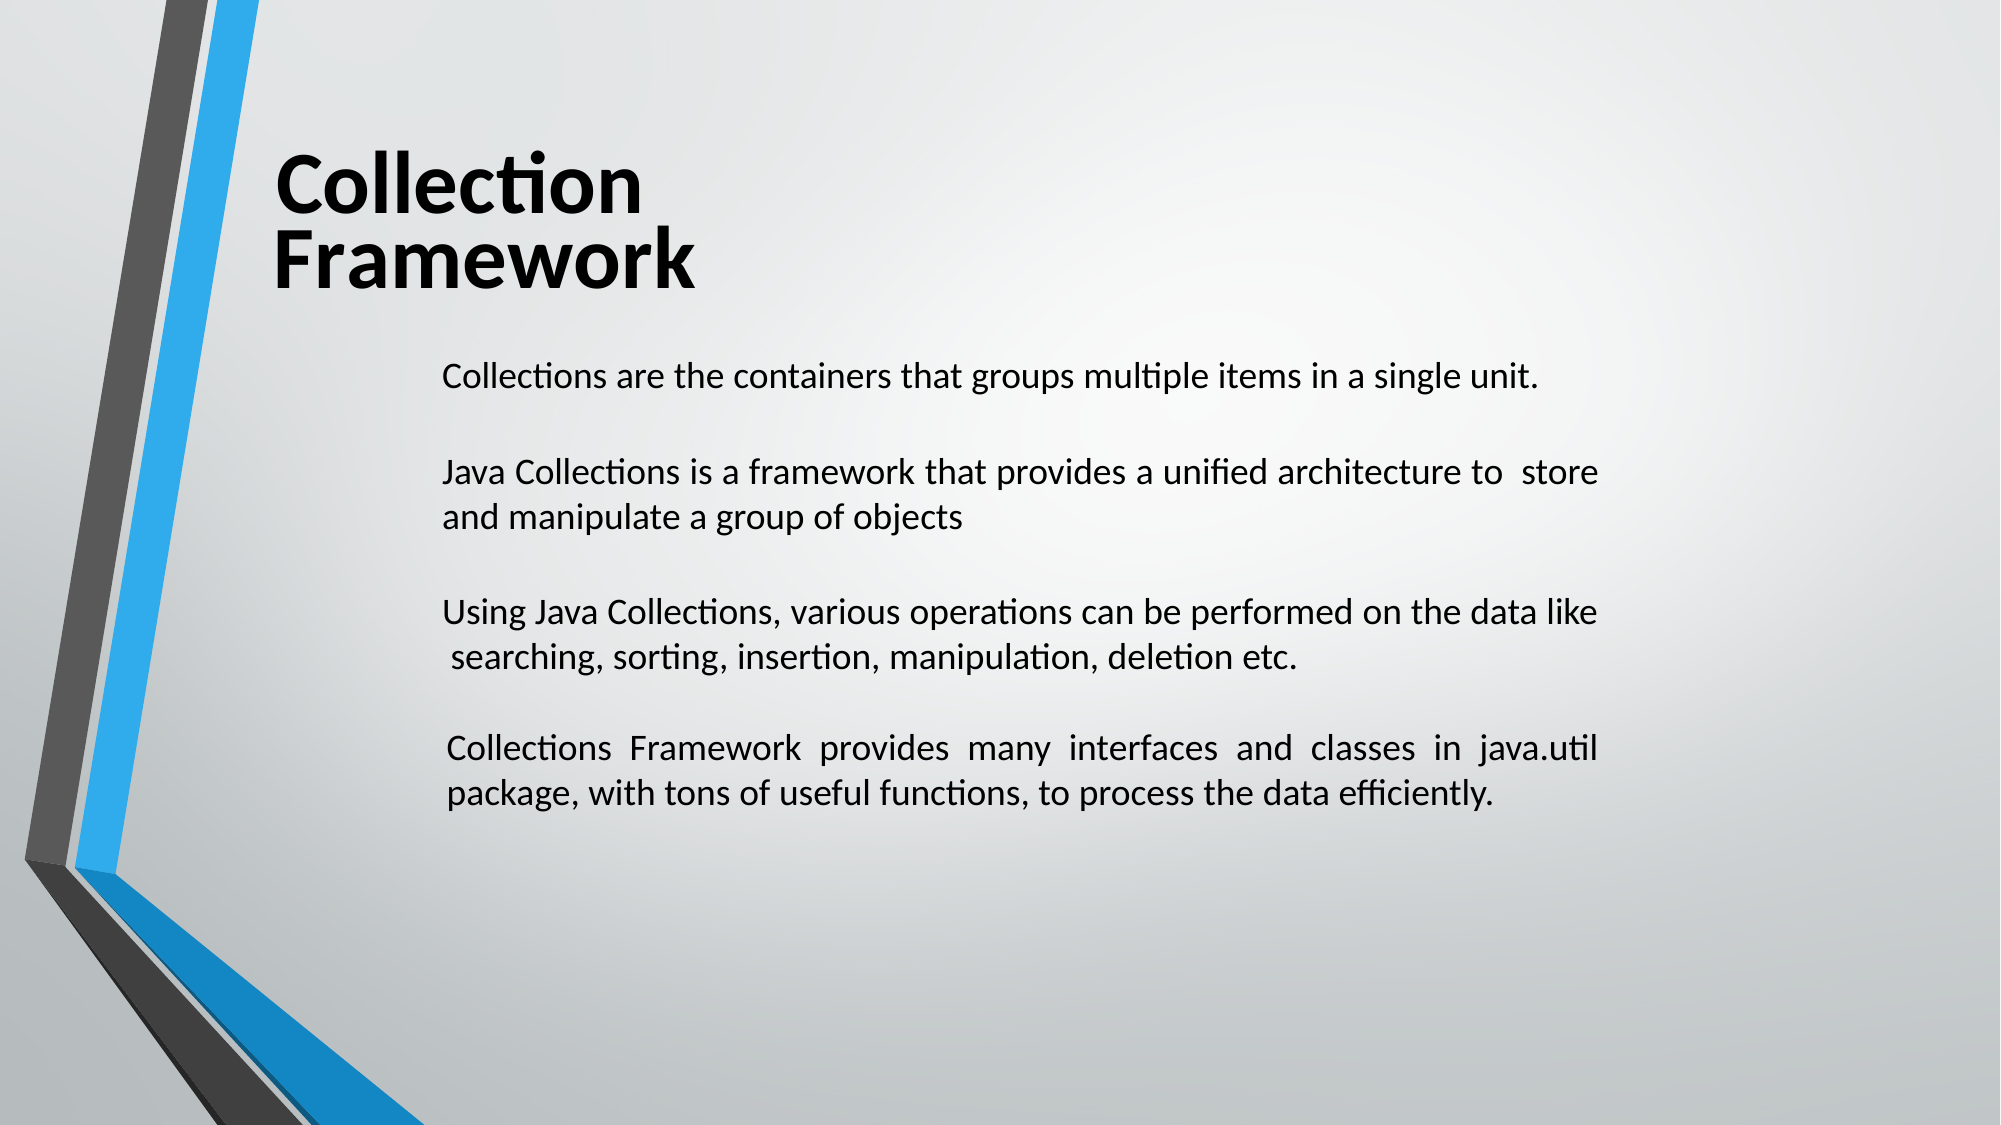

# Collection
Framework
Collections are the containers that groups multiple items in a single unit.

Java Collections is a framework that provides a unified architecture to  store and manipulate a group of objects

Using Java Collections, various operations can be performed on the data like  searching, sorting, insertion, manipulation, deletion etc.

Collections Framework provides many interfaces and classes in java.util package, with tons of useful functions, to process the data efficiently.